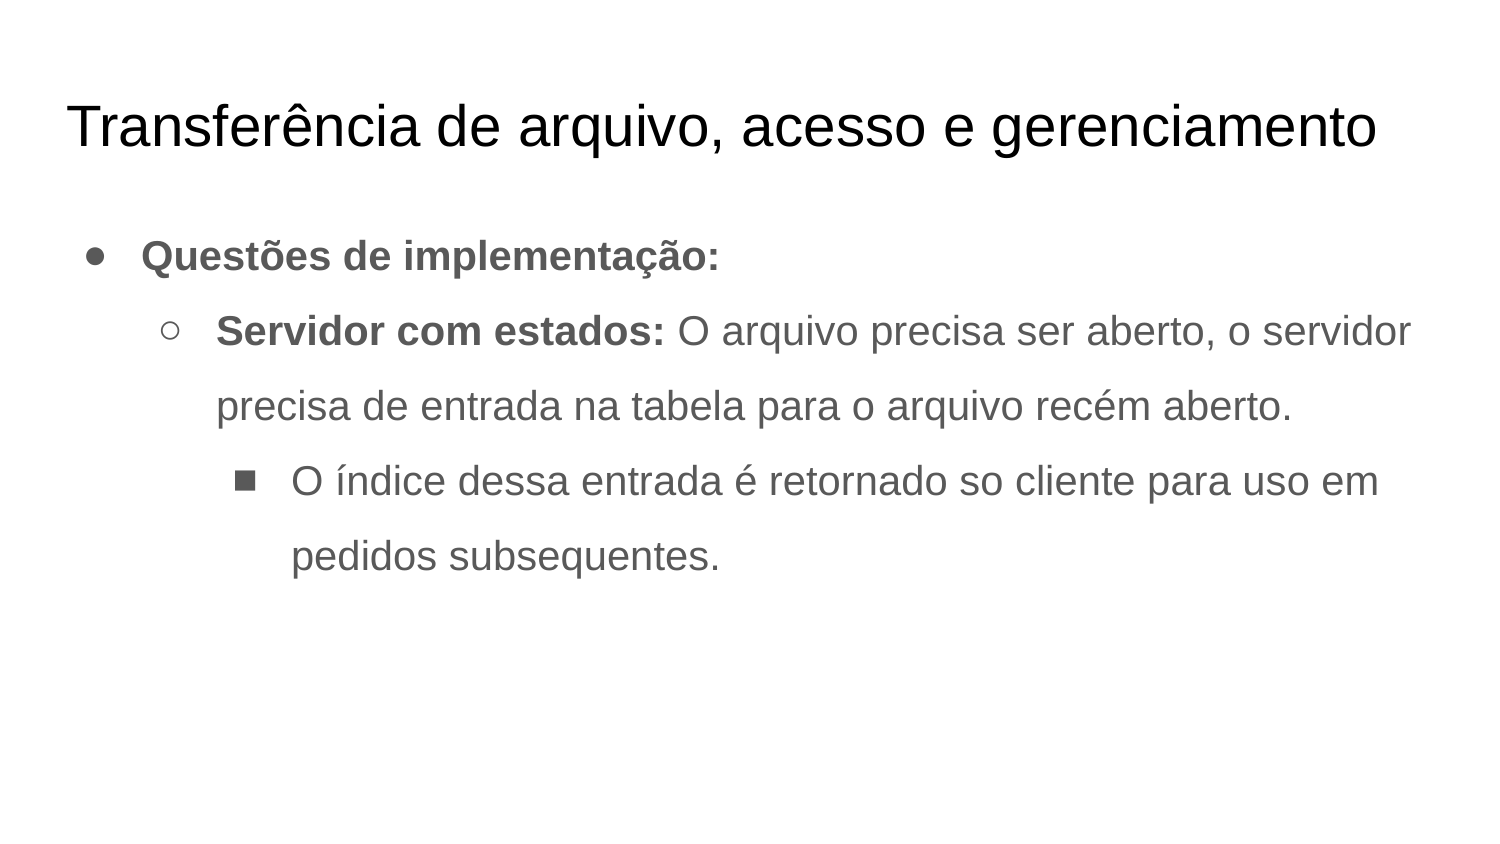

# Transferência de arquivo, acesso e gerenciamento
Questões de implementação:
Servidor com estados: O arquivo precisa ser aberto, o servidor precisa de entrada na tabela para o arquivo recém aberto.
O índice dessa entrada é retornado so cliente para uso em pedidos subsequentes.